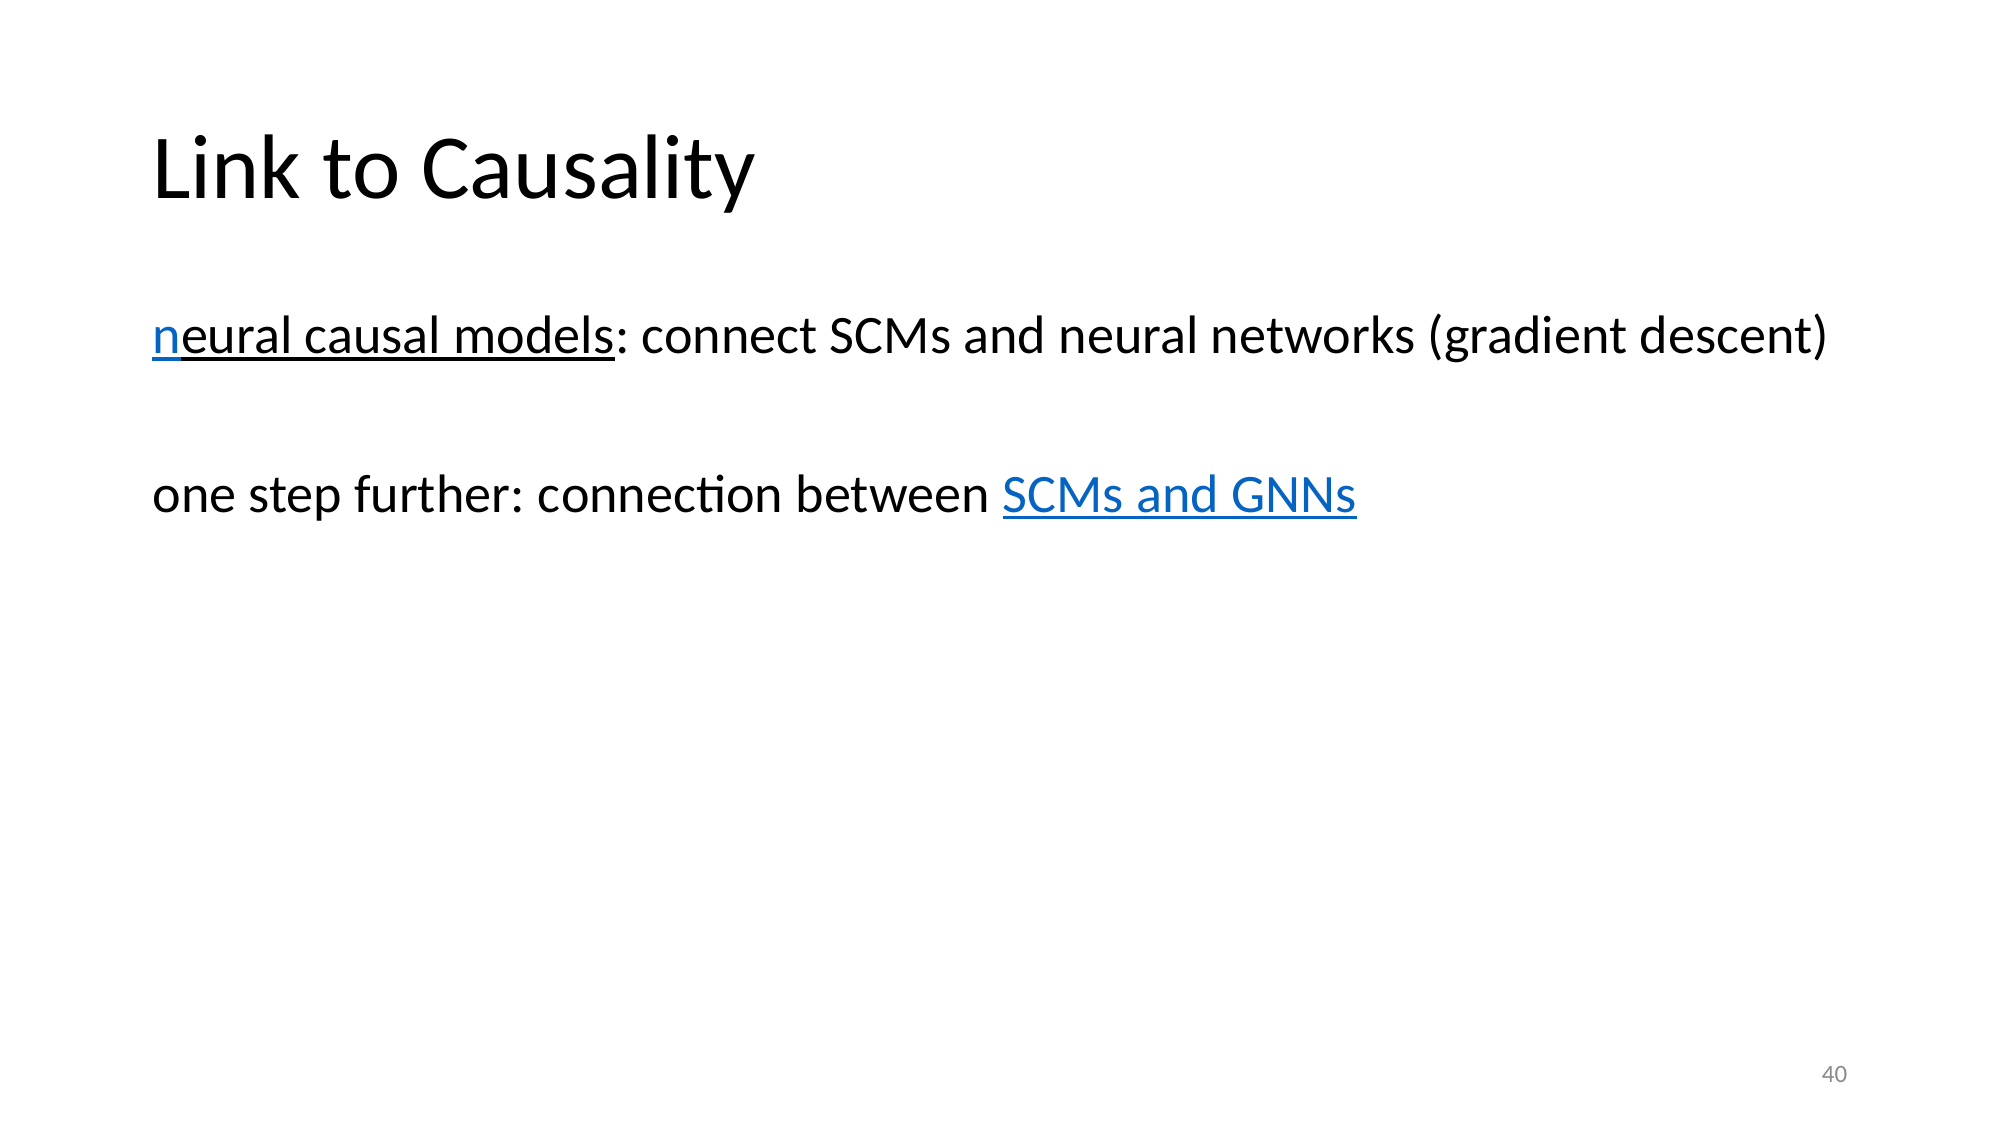

# Link to Causality
neural causal models: connect SCMs and neural networks (gradient descent)

one step further: connection between SCMs and GNNs
40